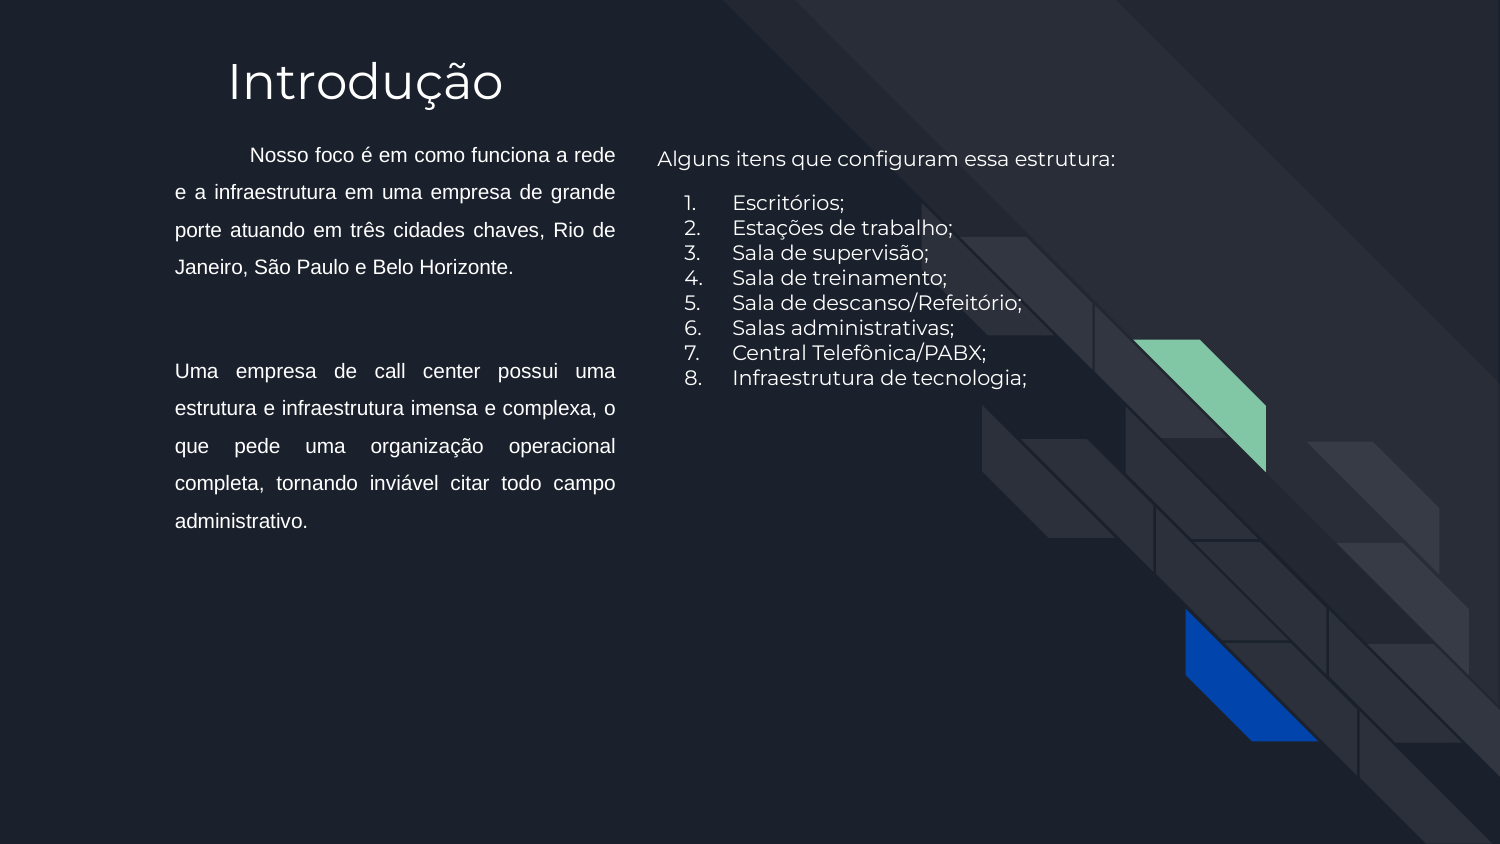

Introdução
Nosso foco é em como funciona a rede e a infraestrutura em uma empresa de grande porte atuando em três cidades chaves, Rio de Janeiro, São Paulo e Belo Horizonte.

Uma empresa de call center possui uma estrutura e infraestrutura imensa e complexa, o que pede uma organização operacional completa, tornando inviável citar todo campo administrativo.
Alguns itens que configuram essa estrutura:
Escritórios;
Estações de trabalho;
Sala de supervisão;
Sala de treinamento;
Sala de descanso/Refeitório;
Salas administrativas;
Central Telefônica/PABX;
Infraestrutura de tecnologia;